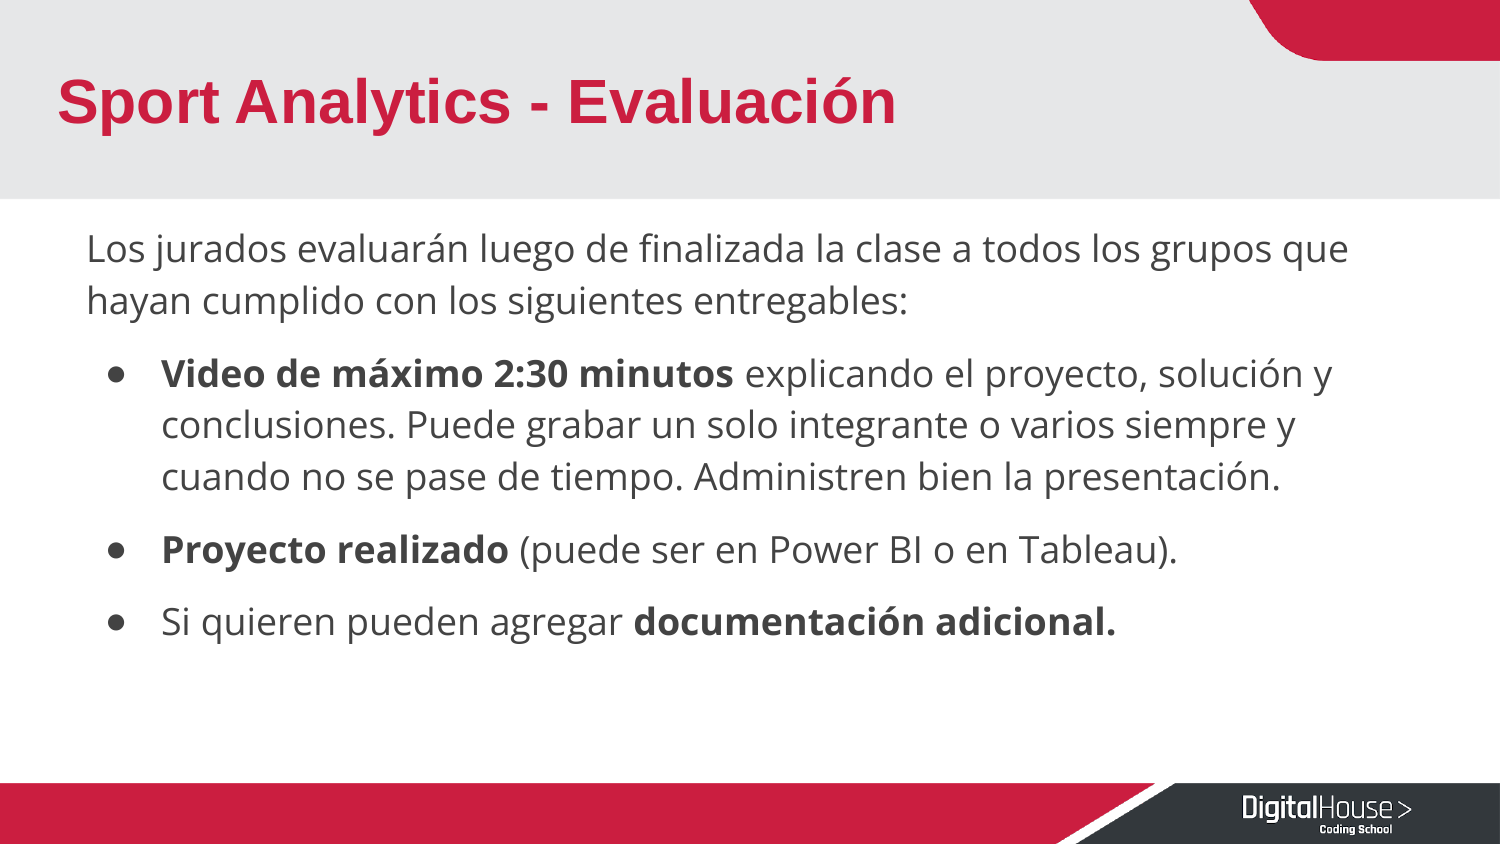

# Sport Analytics - Evaluación
Los jurados evaluarán luego de finalizada la clase a todos los grupos que hayan cumplido con los siguientes entregables:
Video de máximo 2:30 minutos explicando el proyecto, solución y conclusiones. Puede grabar un solo integrante o varios siempre y cuando no se pase de tiempo. Administren bien la presentación.
Proyecto realizado (puede ser en Power BI o en Tableau).
Si quieren pueden agregar documentación adicional.